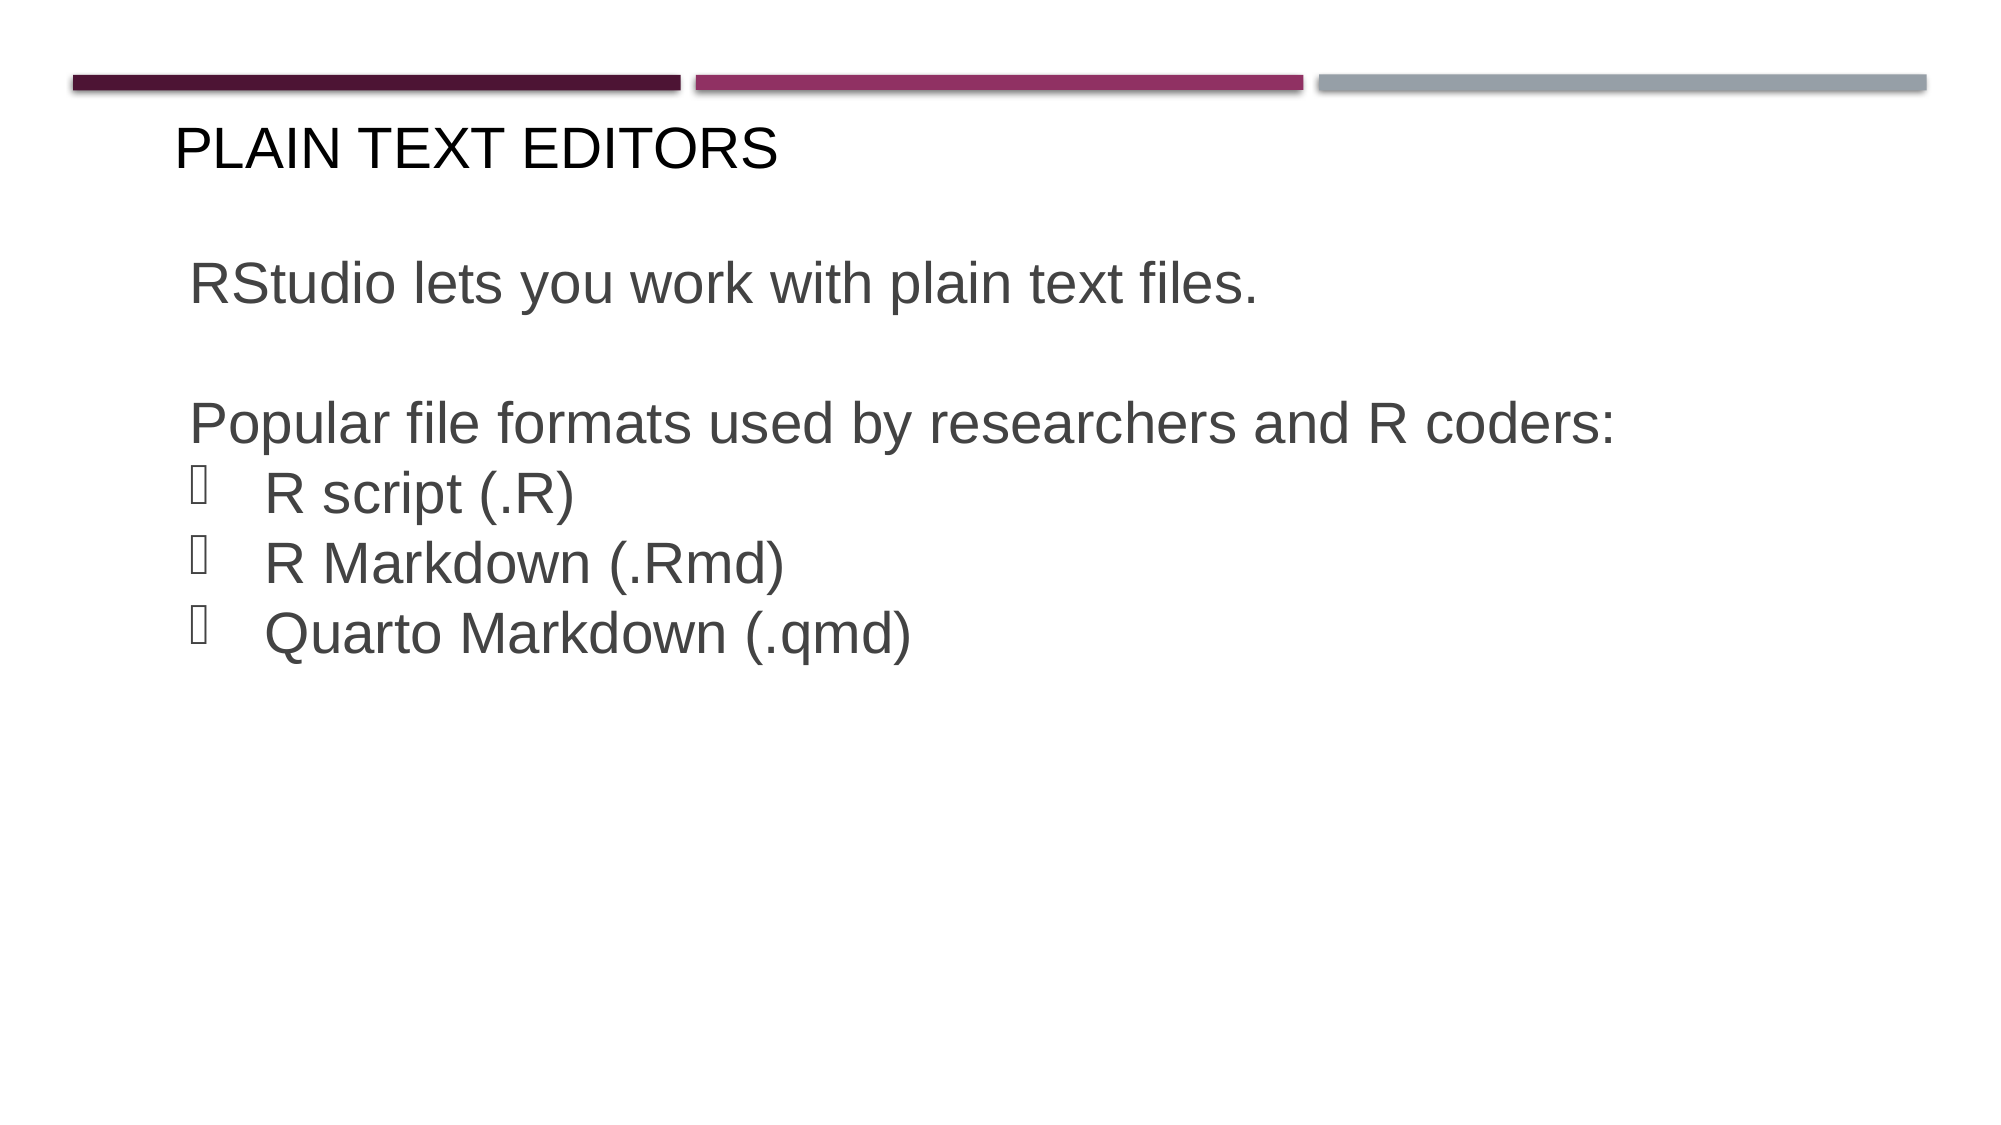

# Plain Text Editors
RStudio lets you work with plain text files.

Popular file formats used by researchers and R coders:
R script (.R)
R Markdown (.Rmd)
Quarto Markdown (.qmd)